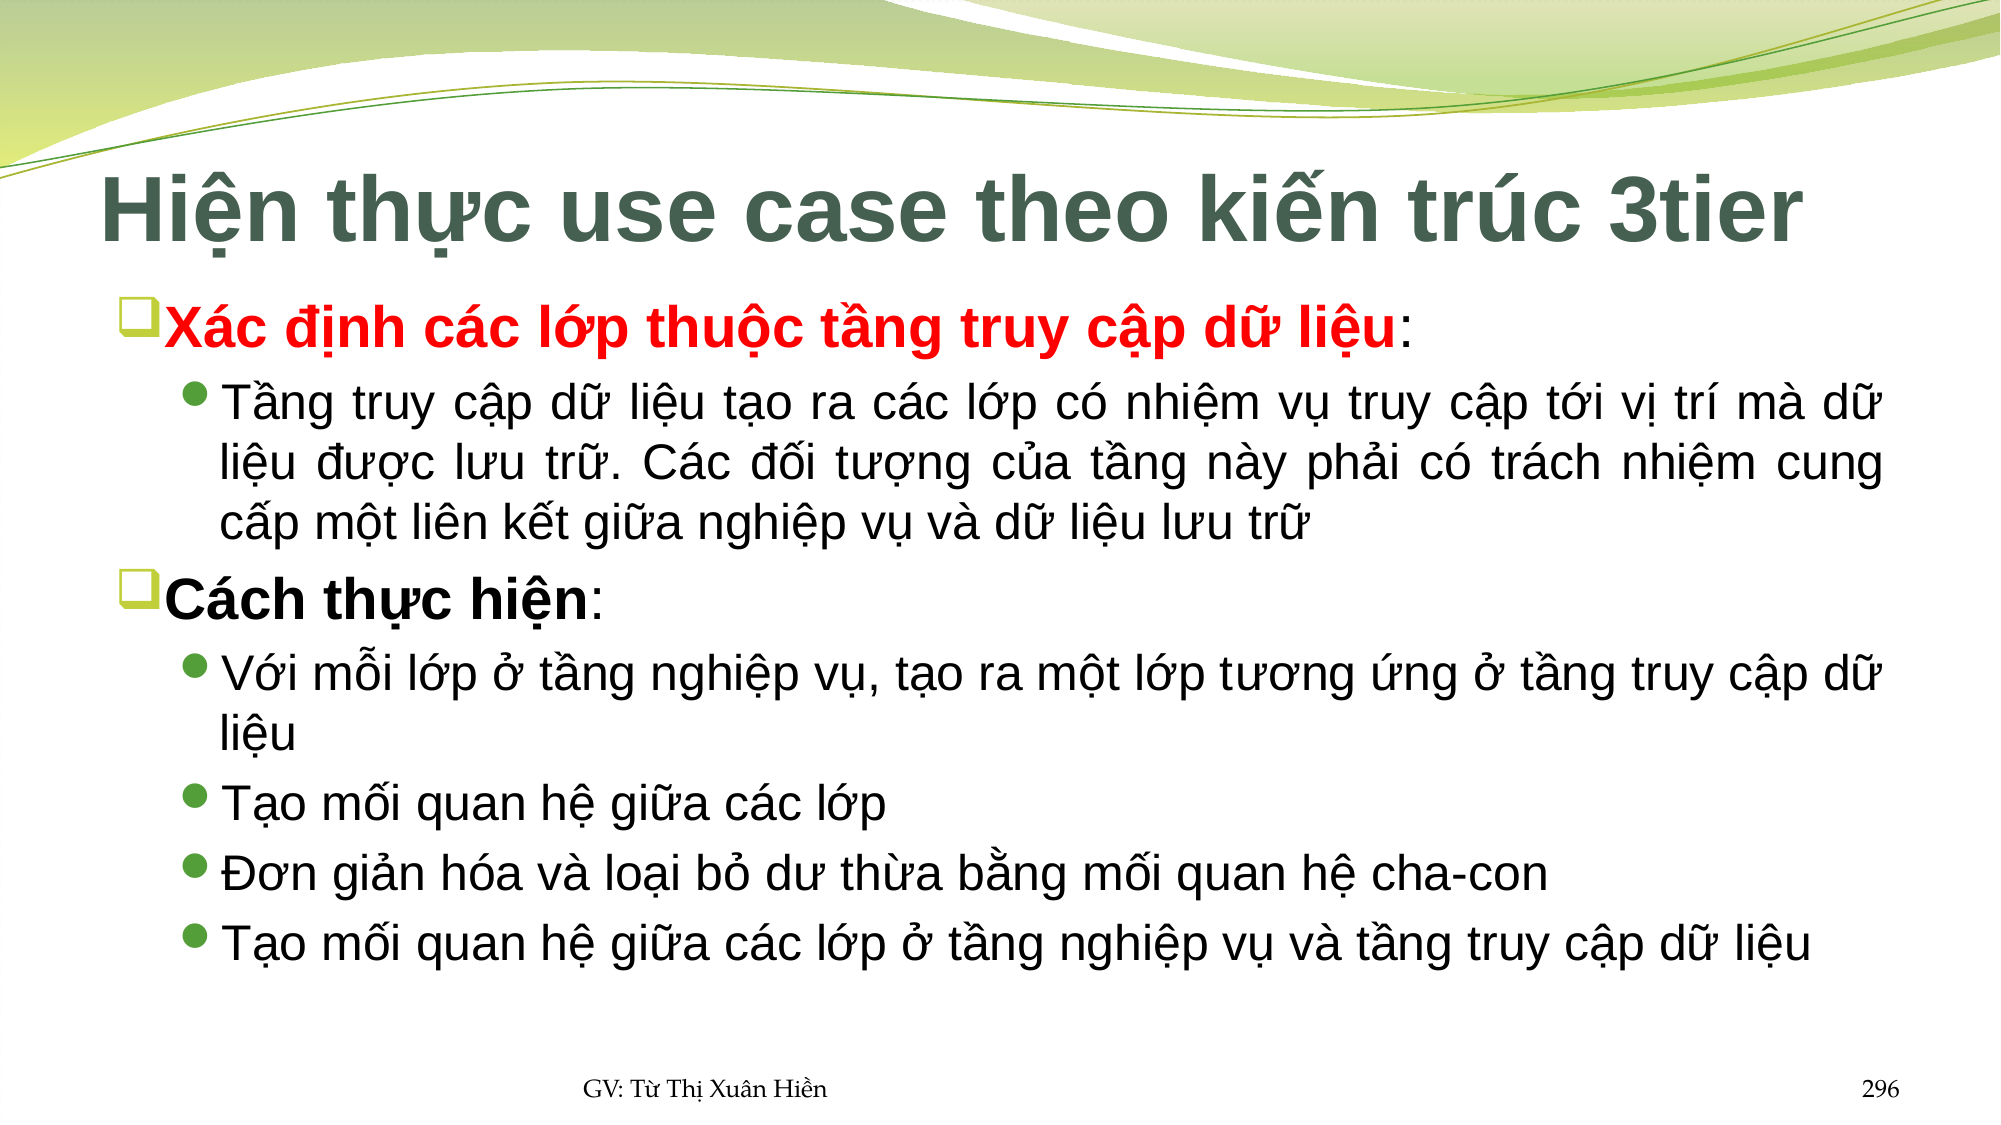

# Hiện thực use case theo kiến trúc 3tier
Xác định các lớp thuộc tầng truy cập dữ liệu:
Tầng truy cập dữ liệu tạo ra các lớp có nhiệm vụ truy cập tới vị trí mà dữ liệu được lưu trữ. Các đối tượng của tầng này phải có trách nhiệm cung cấp một liên kết giữa nghiệp vụ và dữ liệu lưu trữ
Cách thực hiện:
Với mỗi lớp ở tầng nghiệp vụ, tạo ra một lớp tương ứng ở tầng truy cập dữ liệu
Tạo mối quan hệ giữa các lớp
Đơn giản hóa và loại bỏ dư thừa bằng mối quan hệ cha-con
Tạo mối quan hệ giữa các lớp ở tầng nghiệp vụ và tầng truy cập dữ liệu
GV: Từ Thị Xuân Hiền
296